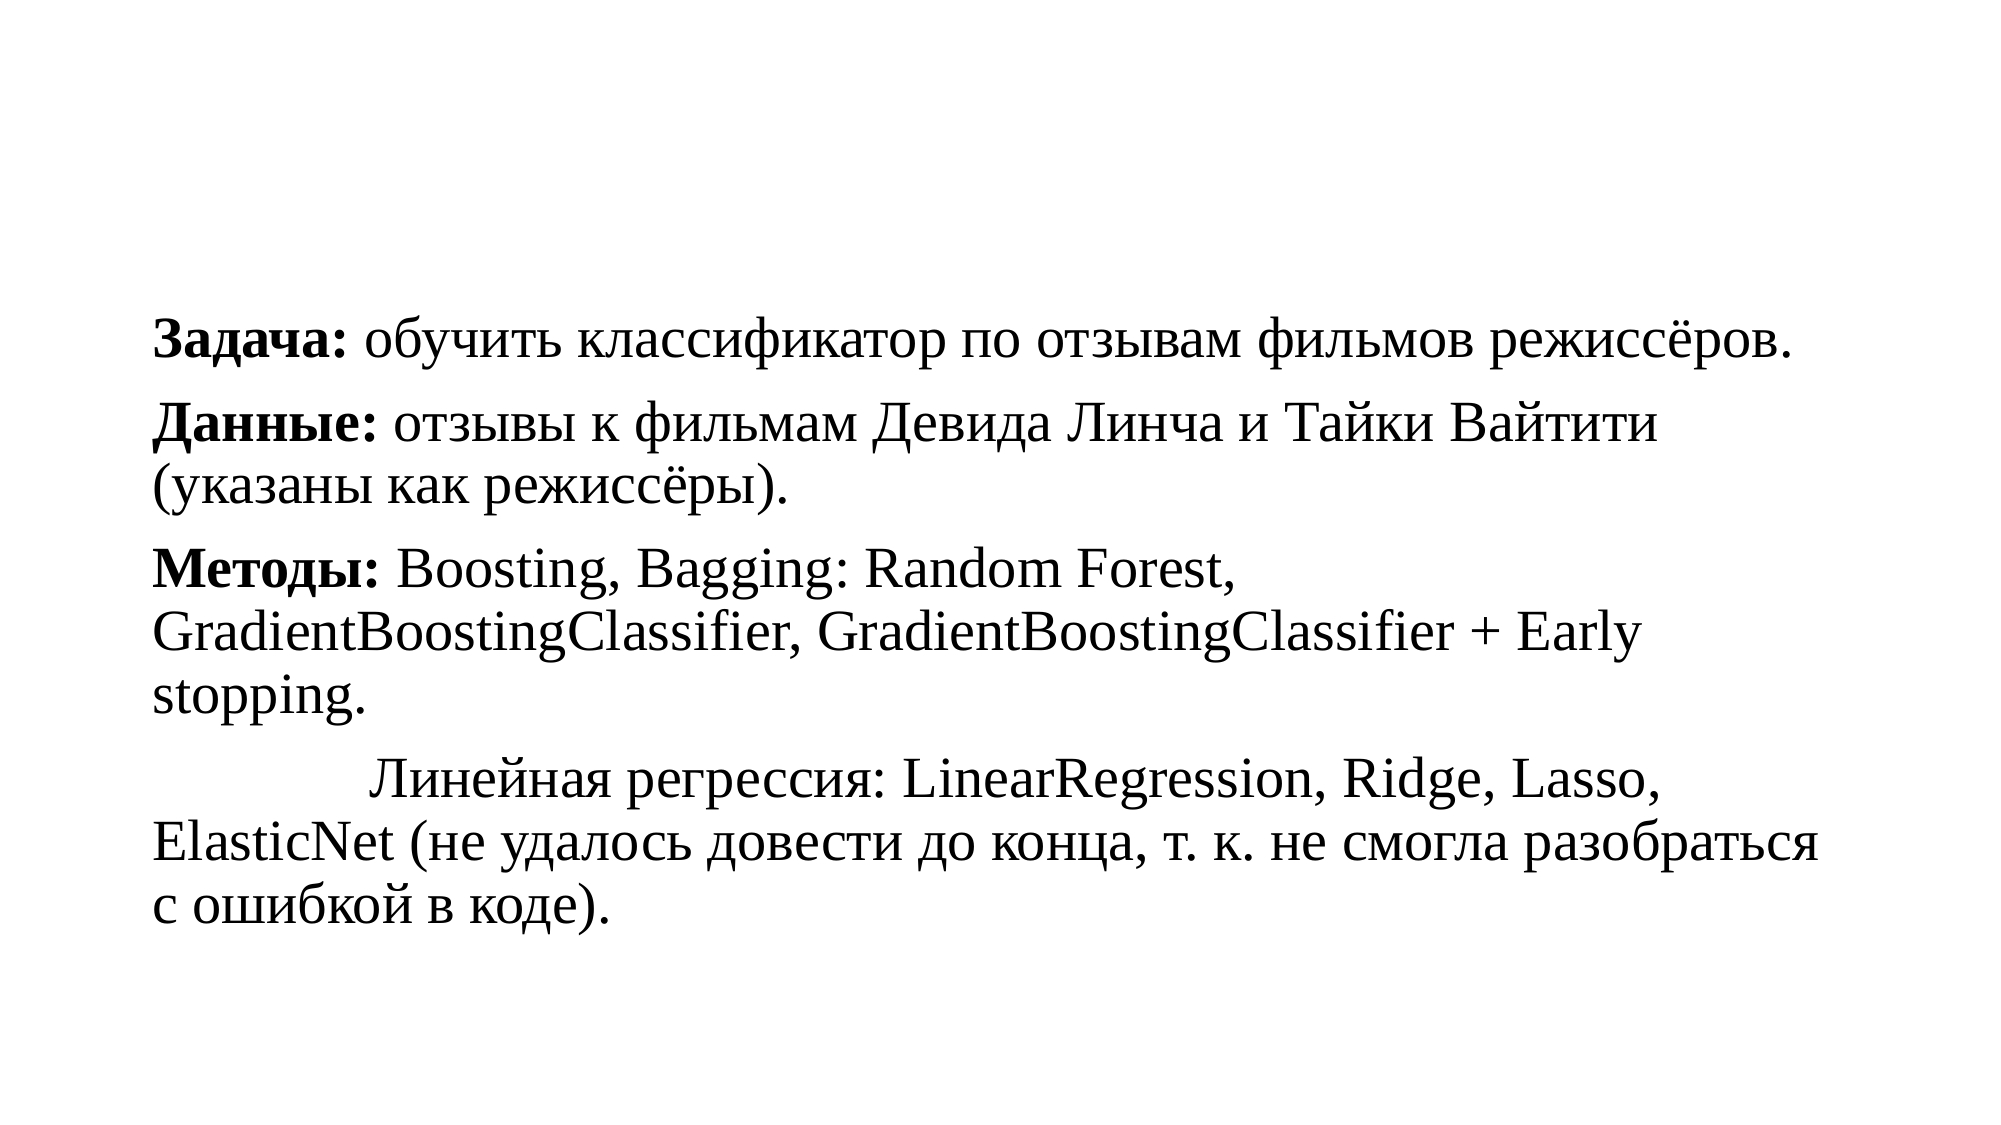

#
Задача: обучить классификатор по отзывам фильмов режиссёров.
Данные: отзывы к фильмам Девида Линча и Тайки Вайтити (указаны как режиссёры).
Методы: Boosting, Bagging: Random Forest, GradientBoostingClassifier, GradientBoostingClassifier + Early stopping.
               Линейная регрессия: LinearRegression, Ridge, Lasso, ElasticNet (не удалось довести до конца, т. к. не смогла разобраться с ошибкой в коде).